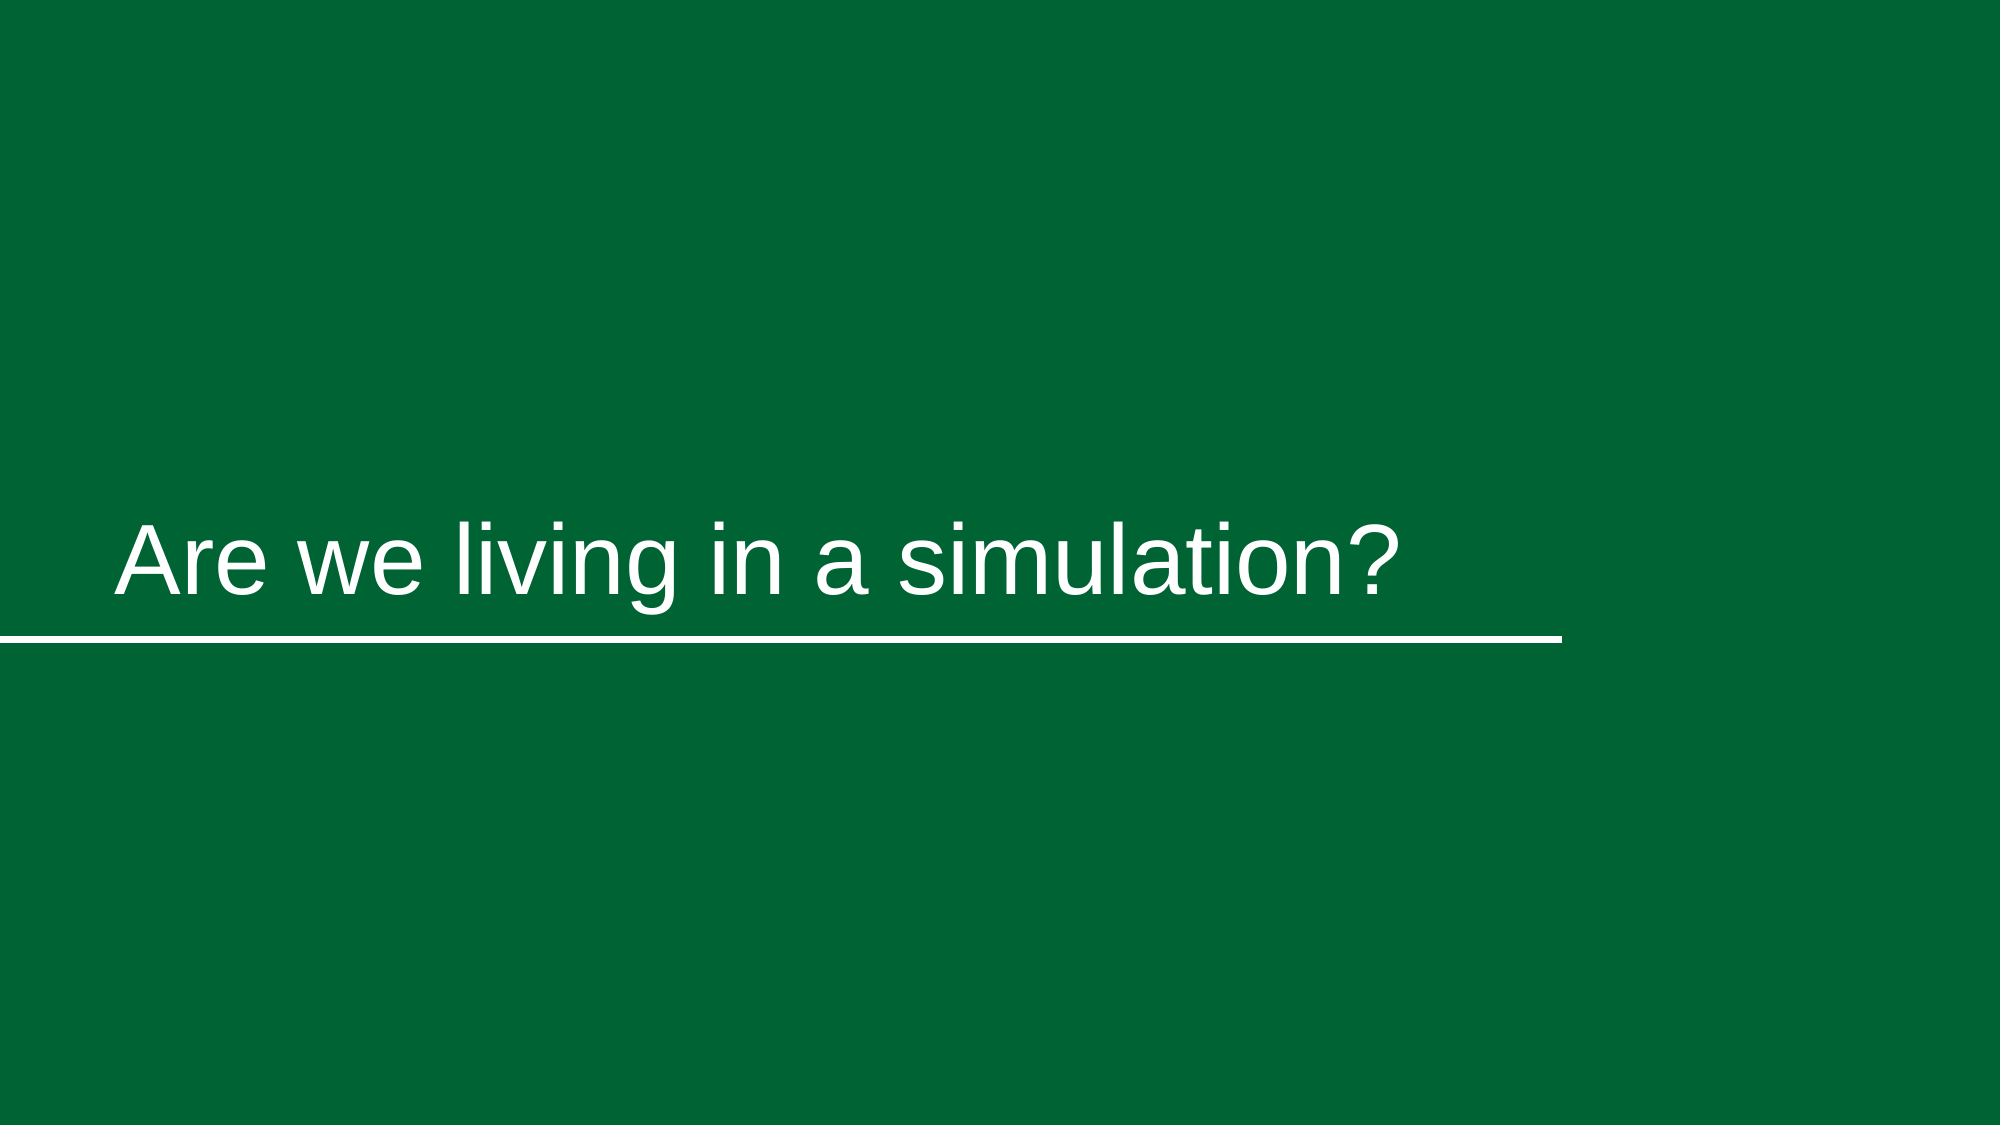

# Are we living in a simulation?